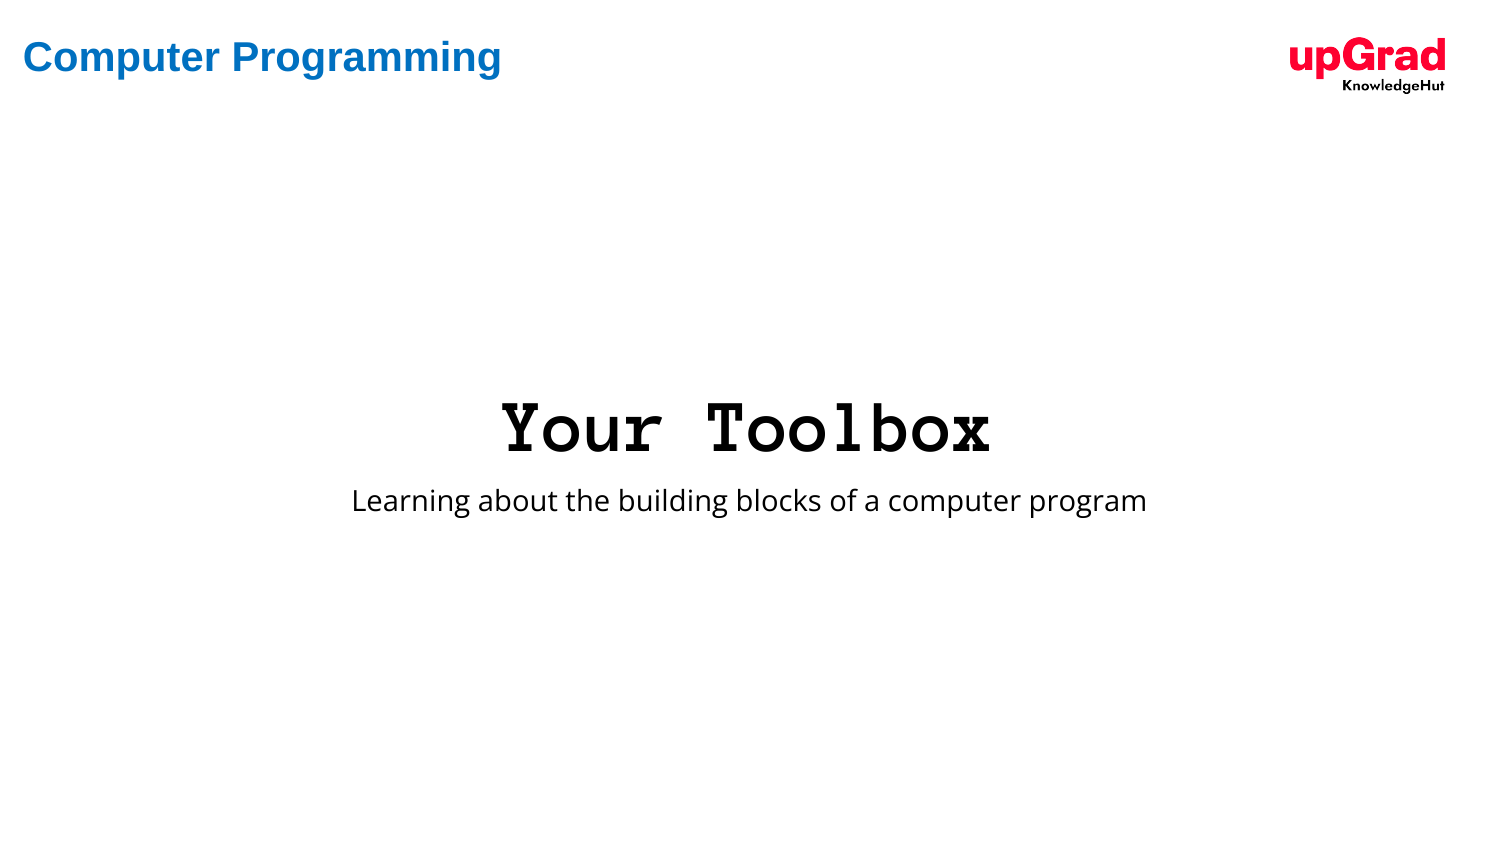

# Computer Programming
Your Toolbox
Learning about the building blocks of a computer program